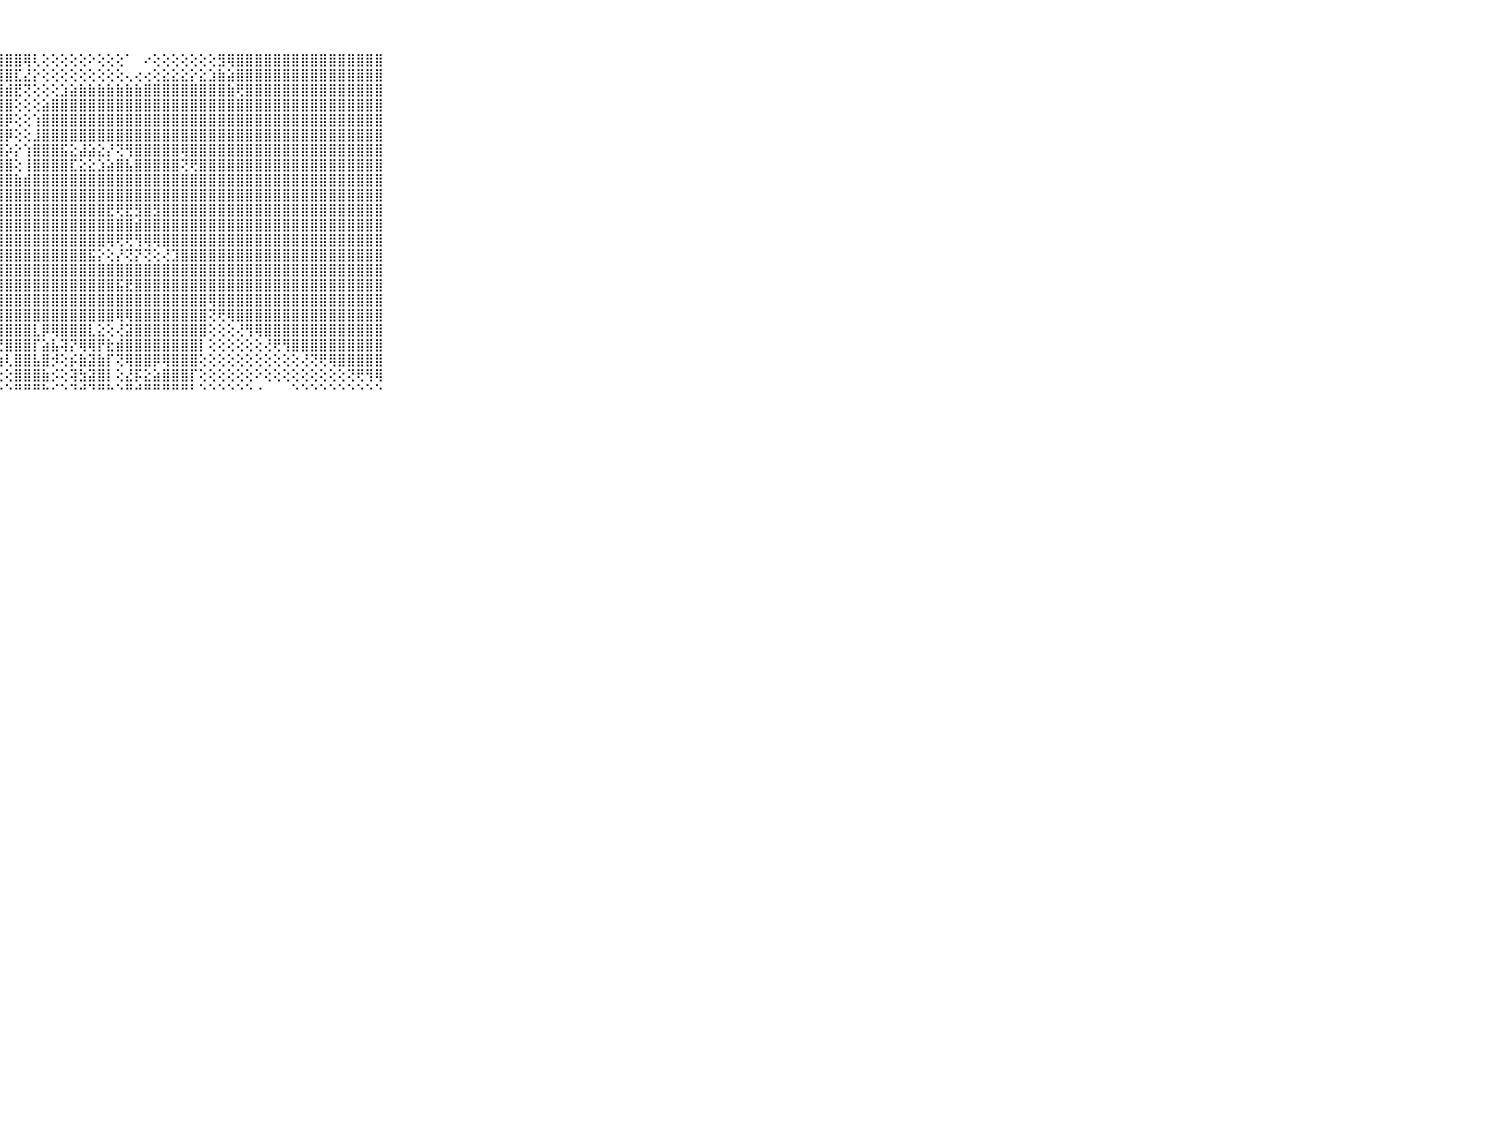

⠀⠀⠀⠀⠀⠀⠀⠀⠀⠀⠀⣿⣿⣿⣿⣿⣿⣿⣿⣿⣿⣿⣿⣿⣿⣿⣿⣿⣿⣿⢿⢇⢕⢕⢕⢕⢕⠕⢕⢕⢕⠁⠀⠔⢕⢕⢕⢕⢕⢕⢕⣻⢿⣿⣿⣿⣿⣿⣿⣿⣿⣿⣿⣿⣿⣿⣿⣿⣿⠀⠀⠀⠀⠀⠀⠀⠀⠀⠀⠀⠀
⠀⠀⠀⠀⠀⠀⠀⠀⠀⠀⠀⣿⣿⣿⣿⣿⣿⣿⣿⣿⣿⣿⣿⣿⣿⣿⣿⣿⣿⣏⣜⡕⢕⢕⢕⢕⢕⢕⢕⢕⢕⢄⢔⢔⢕⣕⣕⣕⡕⣕⣱⣷⣵⣿⣿⣿⣿⣿⣿⣿⣿⣿⣿⣿⣿⣿⣿⣿⣿⠀⠀⠀⠀⠀⠀⠀⠀⠀⠀⠀⠀
⠀⠀⠀⠀⠀⠀⠀⠀⠀⠀⠀⣿⣿⣿⣿⣿⣿⣿⣿⣿⣿⣿⣿⣿⣿⣿⣿⣿⣾⣟⢝⢕⢕⢕⣱⣵⣷⣷⣷⣷⣷⣷⣷⣿⣿⣿⣿⣿⣿⣿⣿⣿⣷⢟⣿⣿⣿⣿⣿⣿⣿⣿⣿⣿⣿⣿⣿⣿⣿⠀⠀⠀⠀⠀⠀⠀⠀⠀⠀⠀⠀
⠀⠀⠀⠀⠀⠀⠀⠀⠀⠀⠀⣿⣿⣿⣿⣿⣿⣿⣿⣿⣿⣿⣿⣿⣿⣿⣿⣿⣿⢕⢕⢕⣵⣿⣿⣿⣿⣿⣿⣿⣿⣿⣿⣿⣿⣿⣿⣿⣿⣿⣿⣿⣿⣿⣿⣿⣿⣿⣿⣿⣿⣿⣿⣿⣿⣿⣿⣿⣿⠀⠀⠀⠀⠀⠀⠀⠀⠀⠀⠀⠀
⠀⠀⠀⠀⠀⠀⠀⠀⠀⠀⠀⣿⣿⣿⣿⣿⣿⣿⣿⣿⣿⣿⣿⣿⣿⣿⣿⣿⡿⢕⢕⢱⣿⣿⣿⣿⣿⣿⣿⣿⣿⣿⣿⣿⣿⣿⣿⣿⣿⣿⣿⣿⣿⣿⣿⣿⣿⣿⣿⣿⣿⣿⣿⣿⣿⣿⣿⣿⣿⠀⠀⠀⠀⠀⠀⠀⠀⠀⠀⠀⠀
⠀⠀⠀⠀⠀⠀⠀⠀⠀⠀⠀⣿⣿⣿⣿⣿⣿⣿⣿⣿⣿⣿⣿⣿⣿⣿⣿⣿⡿⢕⢕⣸⣿⣿⣿⣿⣿⣿⣿⣿⣿⣿⣿⣿⣿⣿⣿⣿⣿⣿⣿⣿⣿⣿⣿⣿⣿⣿⣿⣿⣿⣿⣿⣿⣿⣿⣿⣿⣿⠀⠀⠀⠀⠀⠀⠀⠀⠀⠀⠀⠀
⠀⠀⠀⠀⠀⠀⠀⠀⠀⠀⠀⣿⣿⣿⣿⣿⣿⣿⣿⣿⣿⣿⣿⣿⣿⣿⣿⣿⡵⡕⢱⣿⣿⣿⣯⣕⣼⣵⣕⡜⢝⢻⣿⣿⣿⣿⣿⢿⣿⣿⣿⣿⣿⣿⣿⣿⣿⣿⣿⣿⣿⣿⣿⣿⣿⣿⣿⣿⣿⠀⠀⠀⠀⠀⠀⠀⠀⠀⠀⠀⠀
⠀⠀⠀⠀⠀⠀⠀⠀⠀⠀⠀⣿⣿⣿⣿⣿⣿⣿⣿⣿⣿⣿⣿⣿⣿⣿⣿⣿⣿⢕⢸⣿⣿⣿⣿⣏⣕⣕⣱⣵⣿⣧⣿⣿⣿⣿⣿⢝⢟⣿⣿⣿⣿⣿⣿⣿⣿⣿⣿⣿⣿⣿⣿⣿⣿⣿⣿⣿⣿⠀⠀⠀⠀⠀⠀⠀⠀⠀⠀⠀⠀
⠀⠀⠀⠀⠀⠀⠀⠀⠀⠀⠀⣿⣿⣿⣿⣿⣿⣿⣿⣿⣿⣿⣿⣿⣿⣿⣿⣿⣿⣷⣾⣿⣿⣿⣿⣿⣿⣿⣿⣿⣿⣿⣿⣿⣿⣿⣿⣿⣿⣿⣿⣿⣿⣿⣿⣿⣿⣿⣿⣿⣿⣿⣿⣿⣿⣿⣿⣿⣿⠀⠀⠀⠀⠀⠀⠀⠀⠀⠀⠀⠀
⠀⠀⠀⠀⠀⠀⠀⠀⠀⠀⠀⣿⣿⣿⣿⣿⣿⣿⣿⣿⣿⣿⣿⣿⣿⣿⣿⣿⣿⣿⣿⣿⣿⣿⣿⣿⣿⣿⣿⣿⣿⣿⣿⣿⣿⣿⣿⣿⣿⣿⣿⣿⣿⣿⣿⣿⣿⣿⣿⣿⣿⣿⣿⣿⣿⣿⣿⣿⣿⠀⠀⠀⠀⠀⠀⠀⠀⠀⠀⠀⠀
⠀⠀⠀⠀⠀⠀⠀⠀⠀⠀⠀⣿⣿⣿⣿⣿⣿⣿⣿⣿⣿⣿⣿⣿⣿⣿⣿⣿⣿⣿⣿⣿⣿⣿⣿⣿⣿⣿⣿⣟⢟⣟⣻⣿⣻⣿⣿⣿⣿⣿⣿⣿⣿⣿⣿⣿⣿⣿⣿⣿⣿⣿⣿⣿⣿⣿⣿⣿⣿⠀⠀⠀⠀⠀⠀⠀⠀⠀⠀⠀⠀
⠀⠀⠀⠀⠀⠀⠀⠀⠀⠀⠀⣿⣿⣿⣿⣿⣿⣿⣿⣿⣿⣿⣿⣿⣿⣿⣿⣿⣿⣿⣿⣿⣿⣿⣿⣿⣿⣿⣿⣿⣿⣿⣾⣿⣿⣿⣿⣿⣿⣿⣿⣿⣿⣿⣿⣿⣿⣿⣿⣿⣿⣿⣿⣿⣿⣿⣿⣿⣿⠀⠀⠀⠀⠀⠀⠀⠀⠀⠀⠀⠀
⠀⠀⠀⠀⠀⠀⠀⠀⠀⠀⠀⣿⣿⣿⣿⣿⣿⣿⣿⣿⣿⣿⣿⣿⣿⣿⣿⣿⣿⣿⣿⣿⣿⣿⣿⣿⣿⣿⣿⢿⢟⢟⢻⢿⢿⣿⣿⣿⣿⣿⣿⣿⣿⣿⣿⣿⣿⣿⣿⣿⣿⣿⣿⣿⣿⣿⣿⣿⣿⠀⠀⠀⠀⠀⠀⠀⠀⠀⠀⠀⠀
⠀⠀⠀⠀⠀⠀⠀⠀⠀⠀⠀⣿⣿⣿⣿⣿⣿⣿⣿⣿⣿⣿⣿⣿⣿⣿⣿⣿⣿⣿⣿⣿⣿⣿⣿⣿⣿⣯⡕⢕⡜⢝⡝⢝⢕⢜⣹⣿⣿⣿⣿⣿⣿⣿⣿⣿⣿⣿⣿⣿⣿⣿⣿⣿⣿⣿⣿⣿⣿⠀⠀⠀⠀⠀⠀⠀⠀⠀⠀⠀⠀
⠀⠀⠀⠀⠀⠀⠀⠀⠀⠀⠀⣿⣿⣿⣿⣿⣿⣿⣿⣿⣿⣿⣿⣿⣿⣿⣿⣿⣿⣿⣿⣿⣿⣿⣿⣿⣿⣿⣿⣿⣿⣿⣿⣿⣿⣿⣿⣿⣿⣿⣿⣿⣿⣿⣿⣿⣿⣿⣿⣿⣿⣿⣿⣿⣿⣿⣿⣿⣿⠀⠀⠀⠀⠀⠀⠀⠀⠀⠀⠀⠀
⠀⠀⠀⠀⠀⠀⠀⠀⠀⠀⠀⣿⣿⣿⣿⣿⣿⣿⣿⣿⣿⣿⣿⣿⣿⣿⣿⣿⣿⣿⣿⣿⣿⣿⣿⣿⣿⣿⣿⣿⣯⣟⣿⣿⣿⣿⣿⣿⣿⣿⣿⣿⣿⣿⣿⣿⣿⣿⣿⣿⣿⣿⣿⣿⣿⣿⣿⣿⣿⠀⠀⠀⠀⠀⠀⠀⠀⠀⠀⠀⠀
⠀⠀⠀⠀⠀⠀⠀⠀⠀⠀⠀⣿⣿⣿⣿⣿⣿⣿⣿⣿⣿⣿⣿⣿⣿⣿⣿⣿⣿⣿⣿⣿⣿⣿⣿⣿⣿⣿⣿⣿⣿⣿⣿⣿⣿⣿⣿⣿⣿⣿⢿⣿⣿⣿⣿⣿⣿⣿⣿⣿⣿⣿⣿⣿⣿⣿⣿⣿⣿⠀⠀⠀⠀⠀⠀⠀⠀⠀⠀⠀⠀
⠀⠀⠀⠀⠀⠀⠀⠀⠀⠀⠀⣿⣿⣿⣿⣿⣿⣿⣿⣿⣿⣿⣿⣿⣿⣿⣿⣿⣿⣿⣿⣿⣿⣿⣿⣿⣿⣿⣿⣿⢿⢿⣿⣿⣿⣿⣿⣿⣿⣿⢝⢟⢿⣿⣿⣿⣿⣿⣿⣿⣿⣿⣿⣿⣿⣿⣿⣿⣿⠀⠀⠀⠀⠀⠀⠀⠀⠀⠀⠀⠀
⠀⠀⠀⠀⠀⠀⠀⠀⠀⠀⠀⣿⣿⣿⣿⣿⣿⣿⣿⣿⣿⣿⣿⣿⣿⣿⣿⣿⣿⣿⣿⣇⡿⢿⣿⣿⣿⣇⣕⢕⢜⣽⣿⣿⣿⣿⣿⣿⣿⣿⢕⢕⢕⢜⢻⢿⣿⣿⣿⣿⣿⣿⣿⣿⣿⣿⣿⣿⣿⠀⠀⠀⠀⠀⠀⠀⠀⠀⠀⠀⠀
⠀⠀⠀⠀⠀⠀⠀⠀⠀⠀⠀⣿⣿⣿⣿⣿⣿⣿⣿⣿⣿⣿⢟⢏⢝⢜⢝⢝⣿⣿⣿⡏⣵⣧⢽⡝⢿⢿⡟⣗⣾⣿⣿⣿⣿⣿⣿⣿⣿⡇⢕⢕⢕⢕⢕⢕⢜⢟⢻⣿⣿⣿⣿⣿⣿⣿⣿⣿⣿⠀⠀⠀⠀⠀⠀⠀⠀⠀⠀⠀⠀
⠀⠀⠀⠀⠀⠀⠀⠀⠀⠀⠀⣿⣿⣿⣿⣿⣿⣿⢿⢏⢝⢕⢕⢕⢕⠕⢕⢱⢇⣿⣿⣧⣿⡺⢕⡮⣷⣽⣷⡏⢝⢿⣿⣿⡿⢿⣿⣿⣿⢕⢕⢕⢕⢕⢕⢕⢕⢕⢕⢕⢜⢝⢟⢿⣿⣿⣿⣿⣿⠀⠀⠀⠀⠀⠀⠀⠀⠀⠀⠀⠀
⠀⠀⠀⠀⠀⠀⠀⠀⠀⠀⠀⣿⣿⣿⡿⢟⢝⢕⢕⢕⢕⠕⢅⠕⠁⠀⢕⢕⢕⣿⣿⣿⣷⡪⢕⢽⣳⣽⣿⡇⢕⣜⡯⣕⣵⣿⣿⣿⡏⢕⢕⢕⢕⢕⢕⠕⢕⢕⢕⢕⢕⢕⢕⢕⢕⢝⢟⢻⢿⠀⠀⠀⠀⠀⠀⠀⠀⠀⠀⠀⠀
⠀⠀⠀⠀⠀⠀⠀⠀⠀⠀⠀⠛⠙⠑⠑⠑⠑⠑⠑⠑⠑⠑⠁⠀⠀⠀⠑⠑⠑⠛⠛⠛⠓⠊⠑⠙⠚⠙⠛⠓⠑⠛⠚⠛⠛⠛⠛⠛⠃⠑⠑⠑⠑⠑⠑⠐⠀⠀⠀⠑⠑⠑⠑⠑⠑⠑⠑⠑⠑⠀⠀⠀⠀⠀⠀⠀⠀⠀⠀⠀⠀